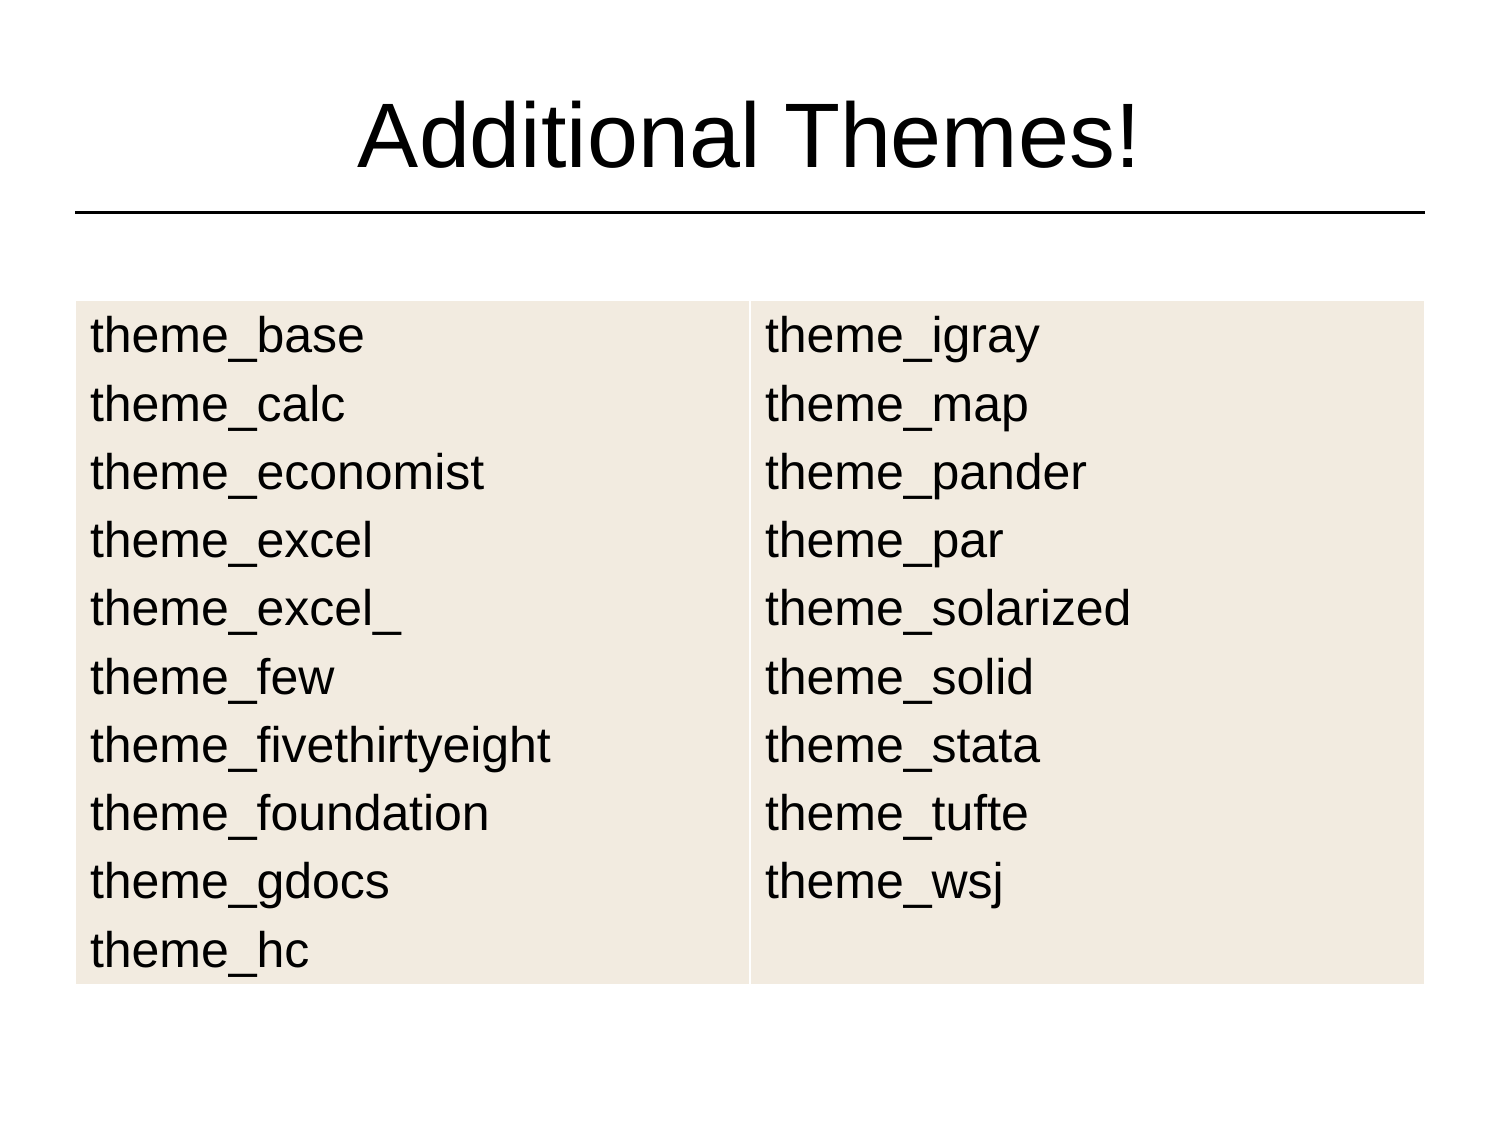

# Additional Themes!
| theme\_base theme\_calc theme\_economist theme\_excel theme\_excel\_ theme\_few theme\_fivethirtyeight theme\_foundation theme\_gdocs theme\_hc | theme\_igray theme\_map theme\_pander theme\_par theme\_solarized theme\_solid theme\_stata theme\_tufte theme\_wsj |
| --- | --- |